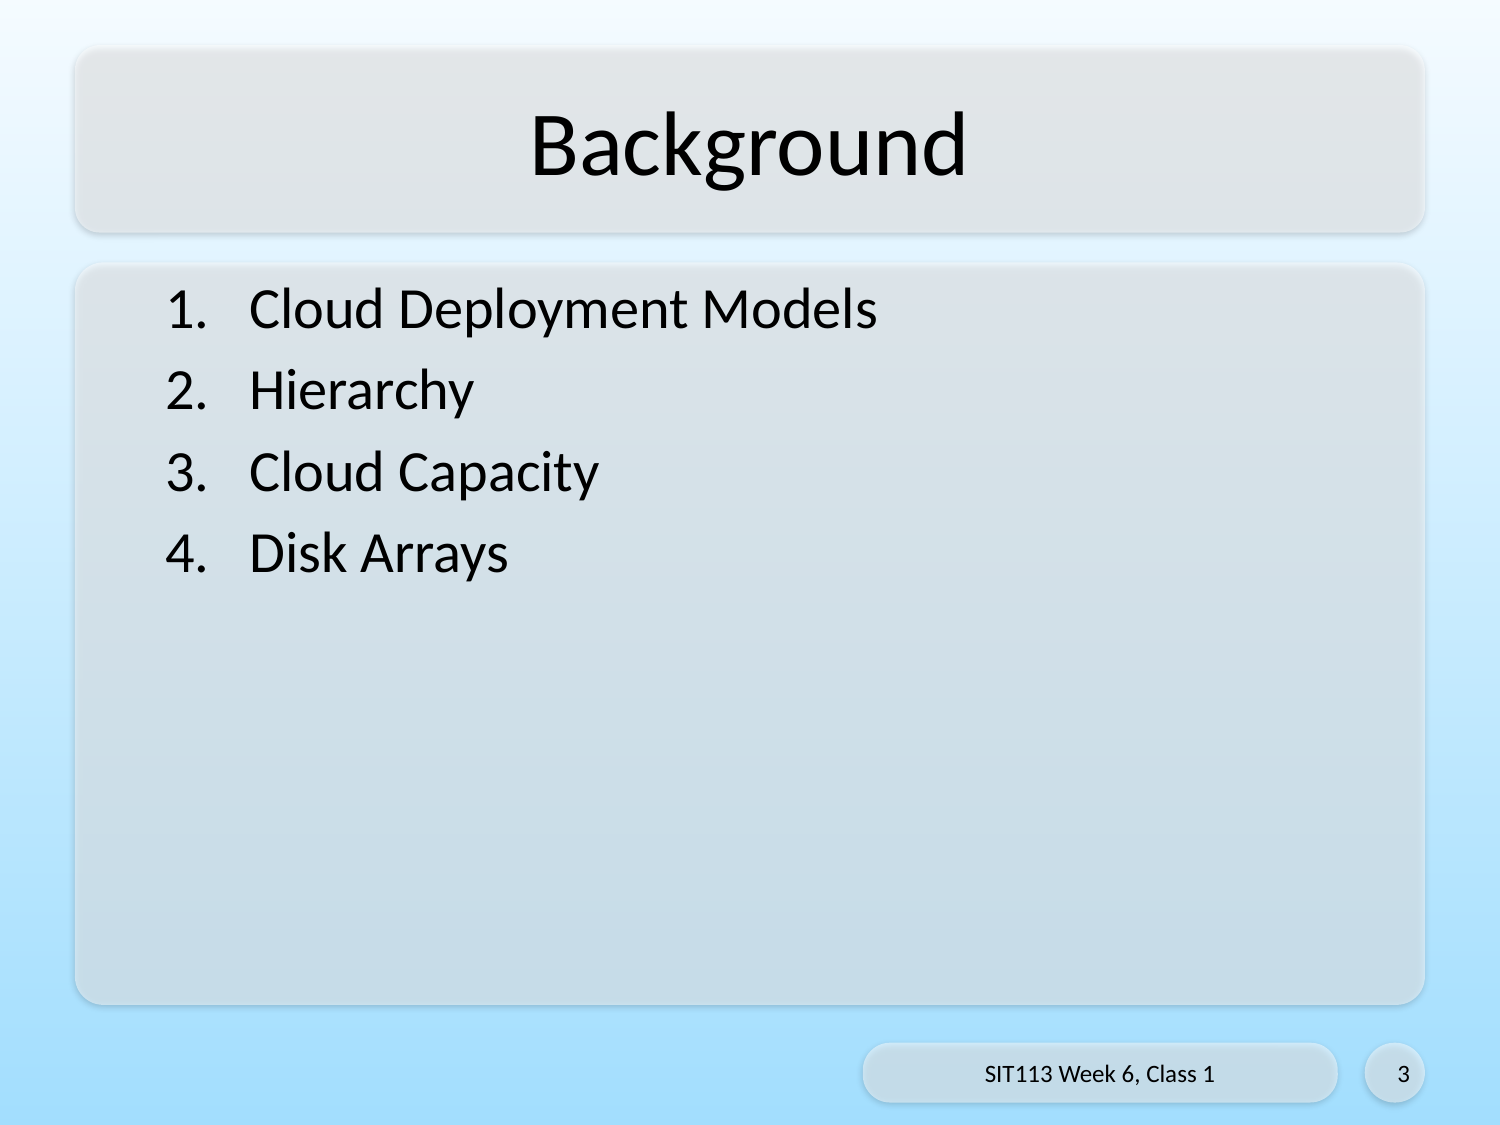

# Background
Cloud Deployment Models
Hierarchy
Cloud Capacity
Disk Arrays
SIT113 Week 6, Class 1
3